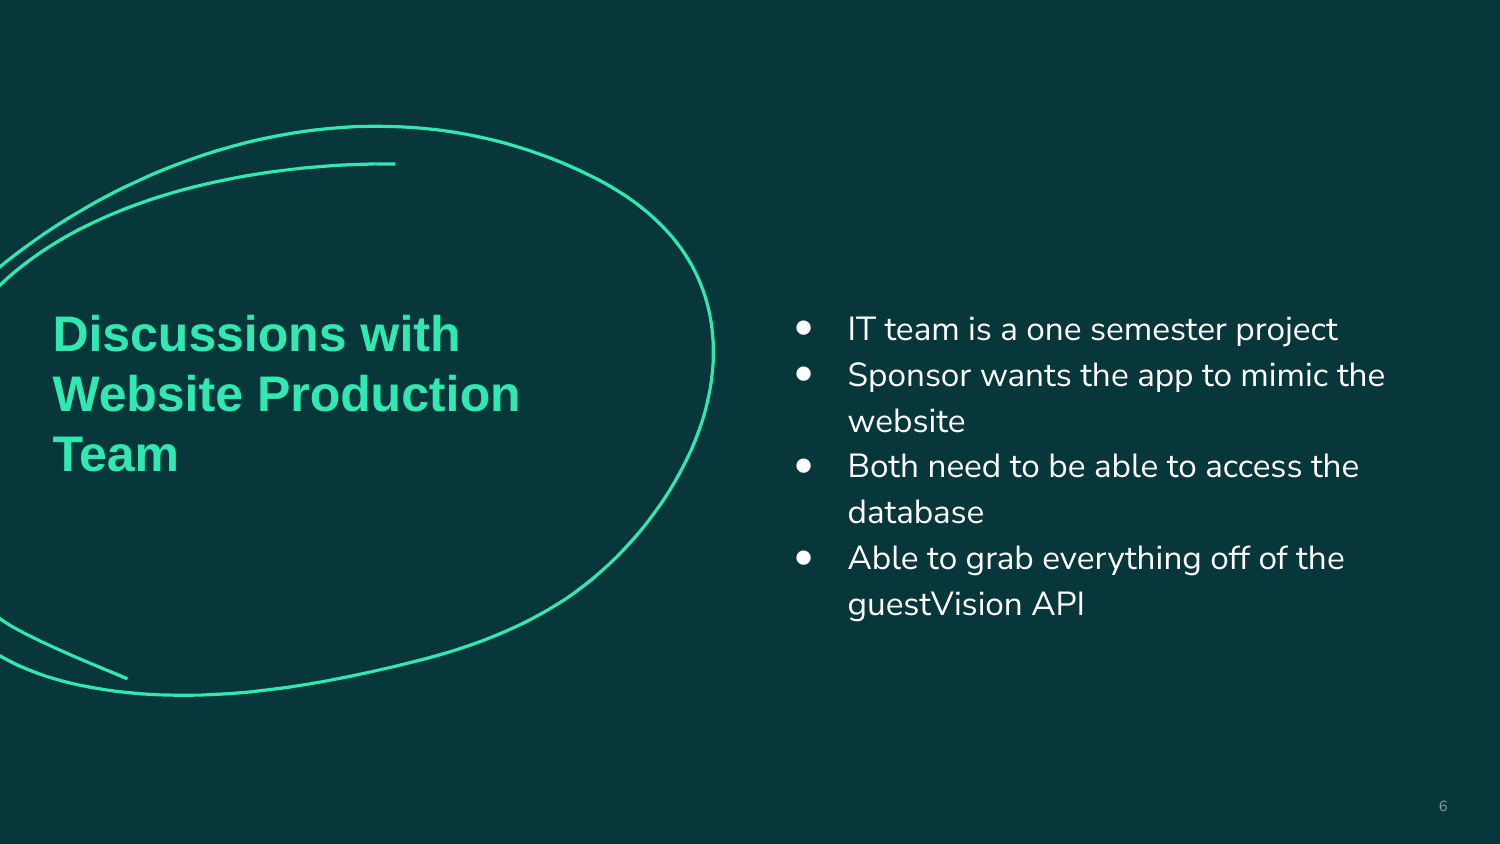

# Discussions with
Website Production
Team
IT team is a one semester project
Sponsor wants the app to mimic the website
Both need to be able to access the database
Able to grab everything off of the guestVision API